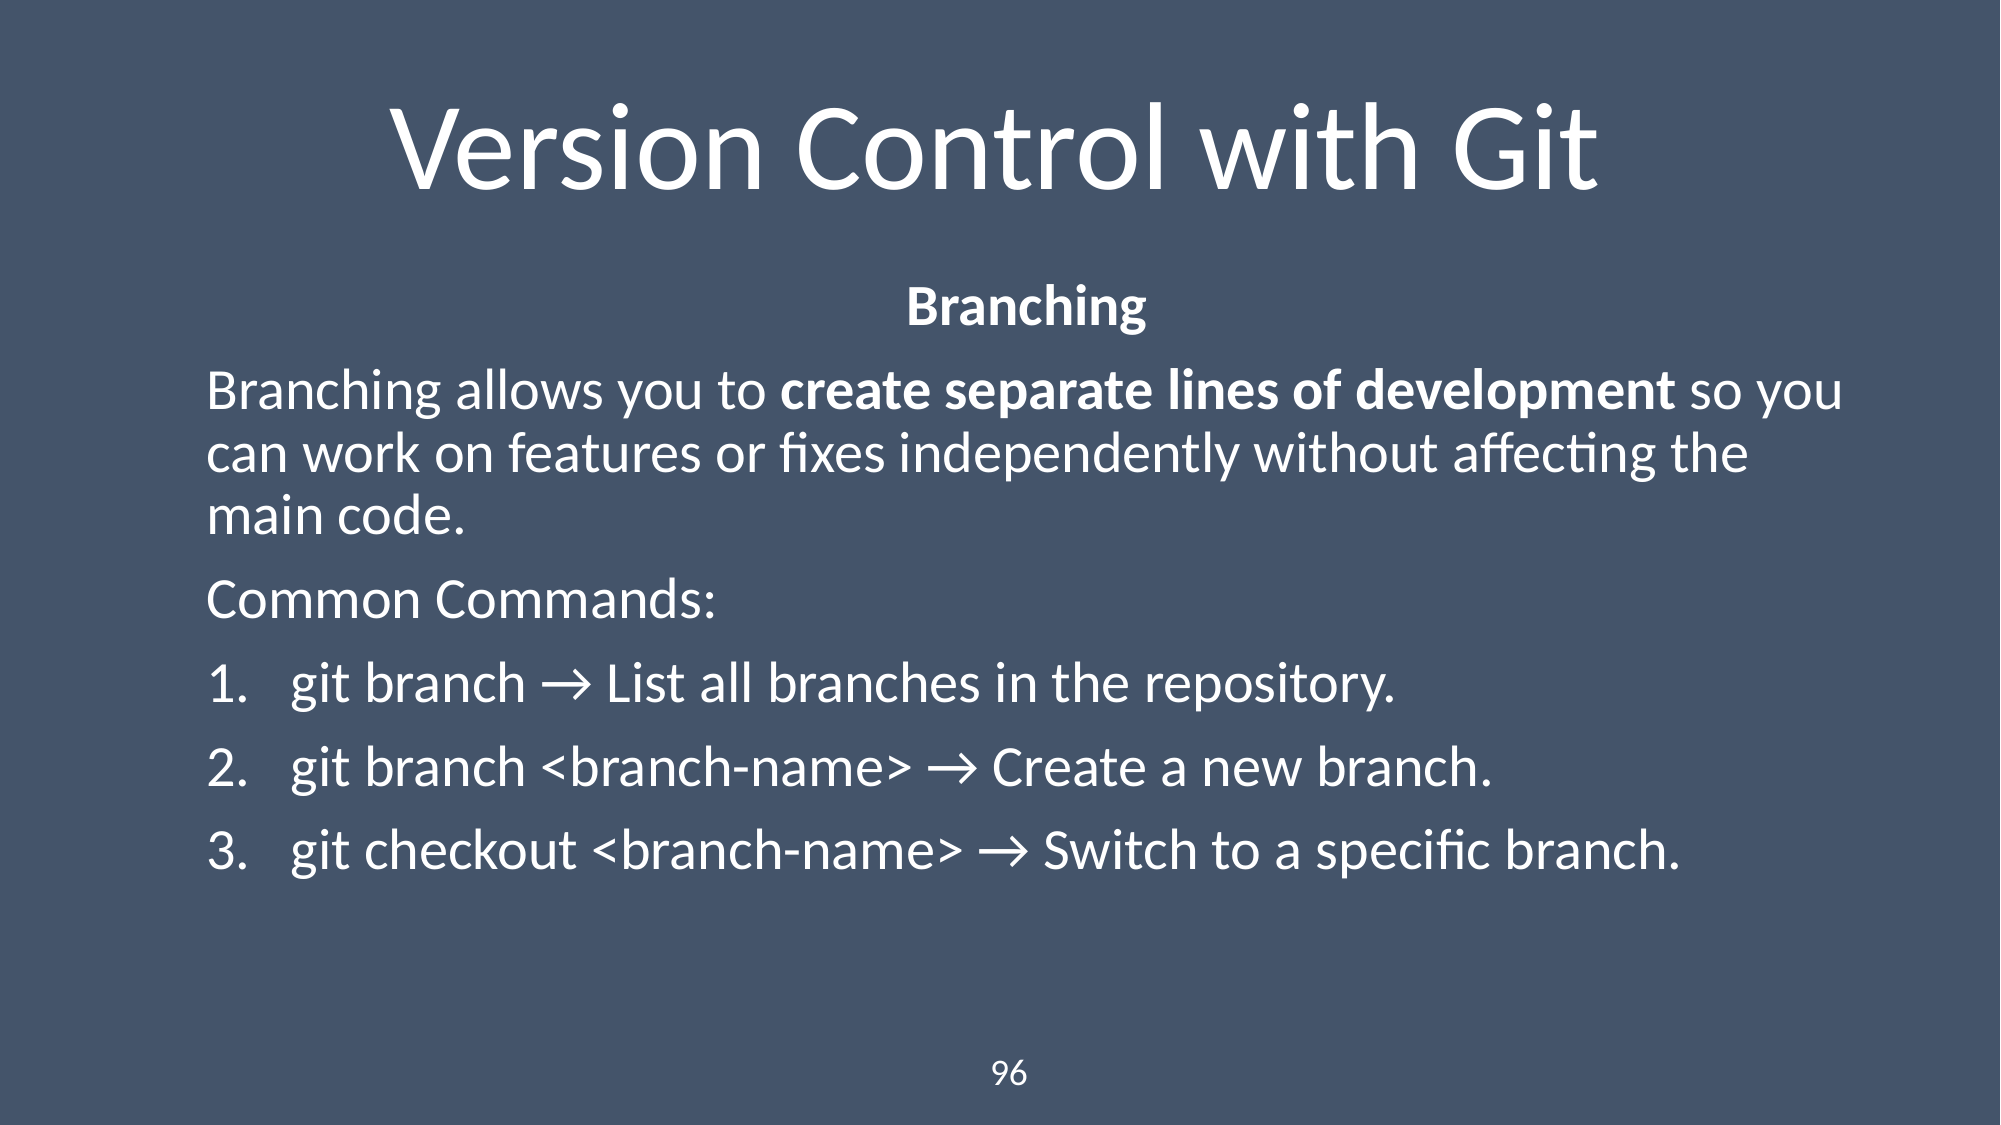

# Version Control with Git
Branching
Branching allows you to create separate lines of development so you can work on features or fixes independently without affecting the main code.
Common Commands:
git branch → List all branches in the repository.
git branch <branch-name> → Create a new branch.
git checkout <branch-name> → Switch to a specific branch.
96